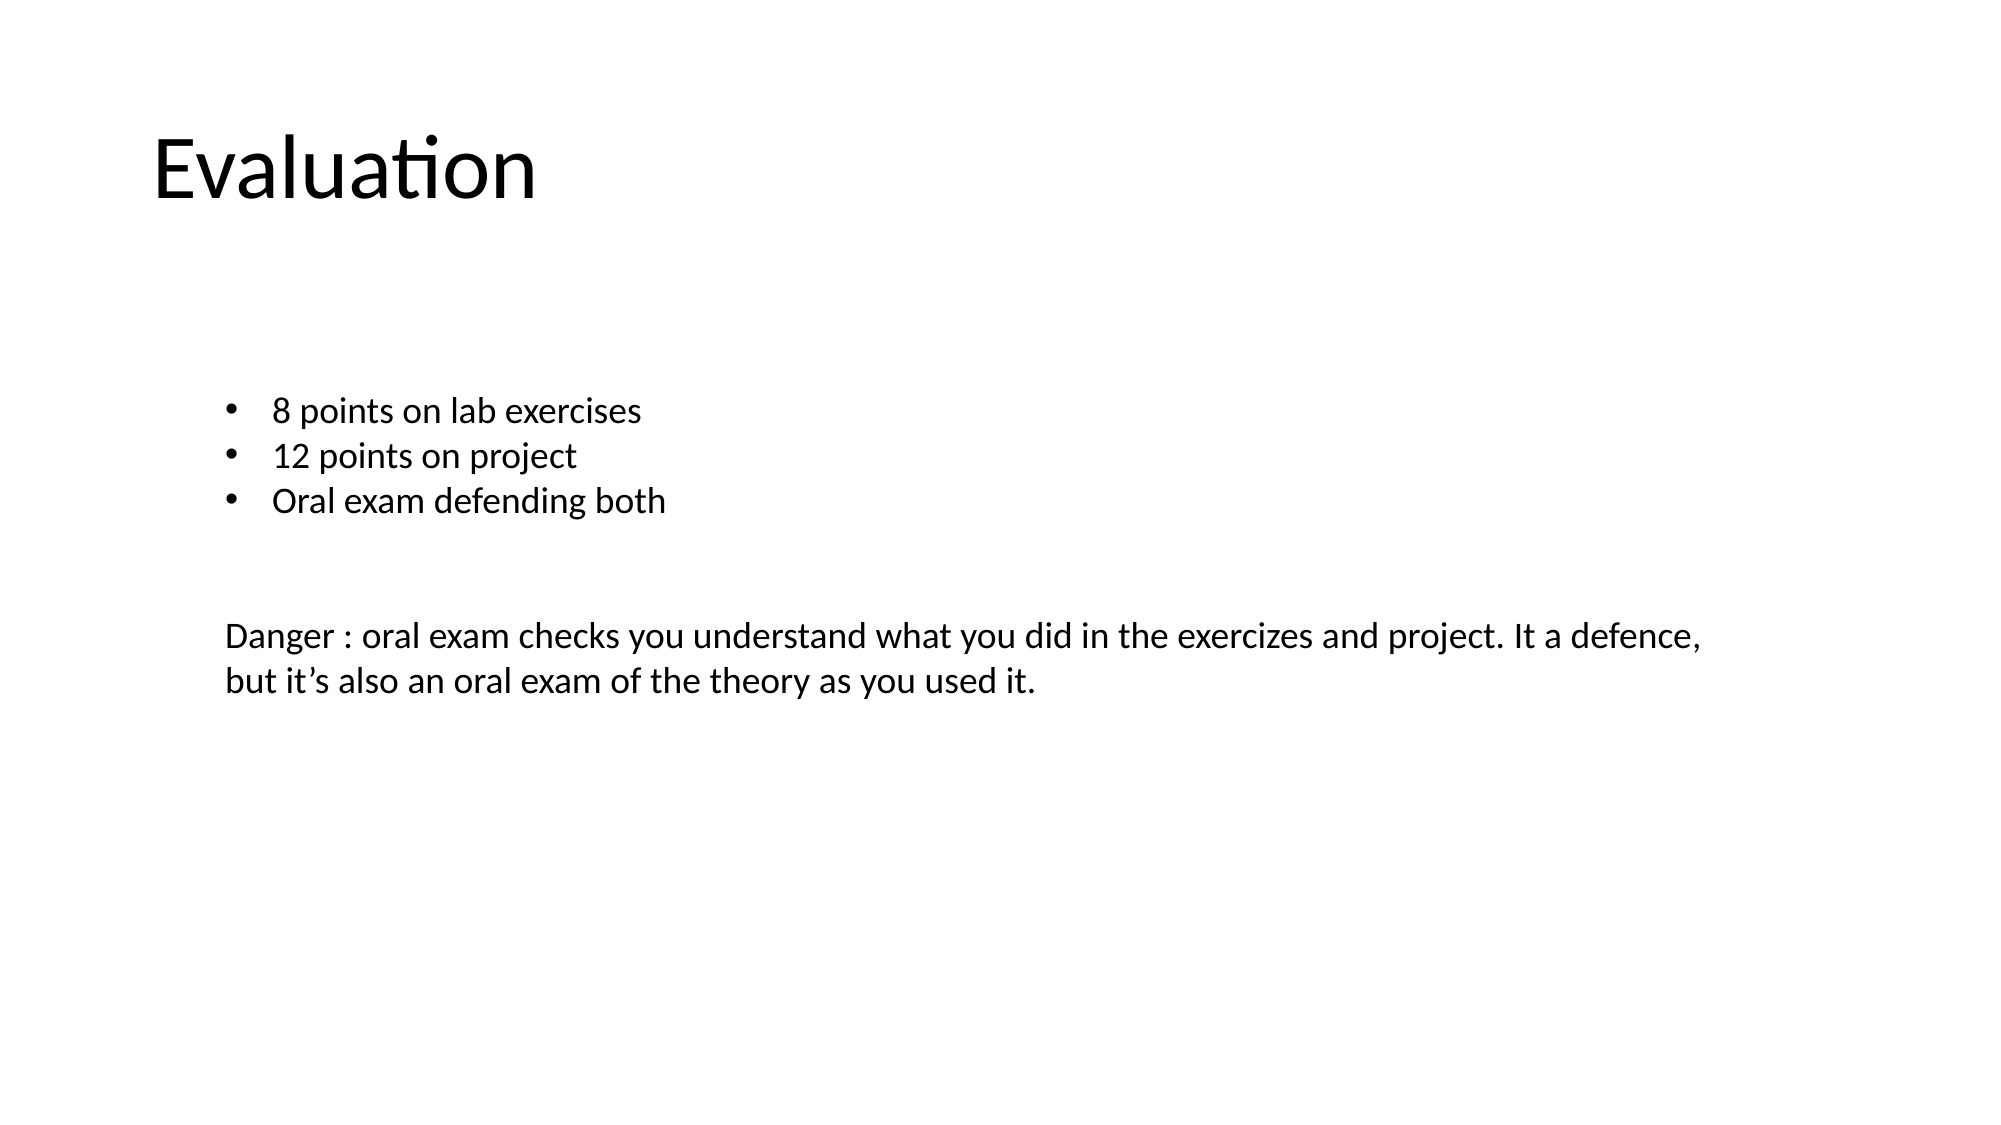

# Evaluation
8 points on lab exercises
12 points on project
Oral exam defending both

Danger : oral exam checks you understand what you did in the exercizes and project. It a defence, but it’s also an oral exam of the theory as you used it.